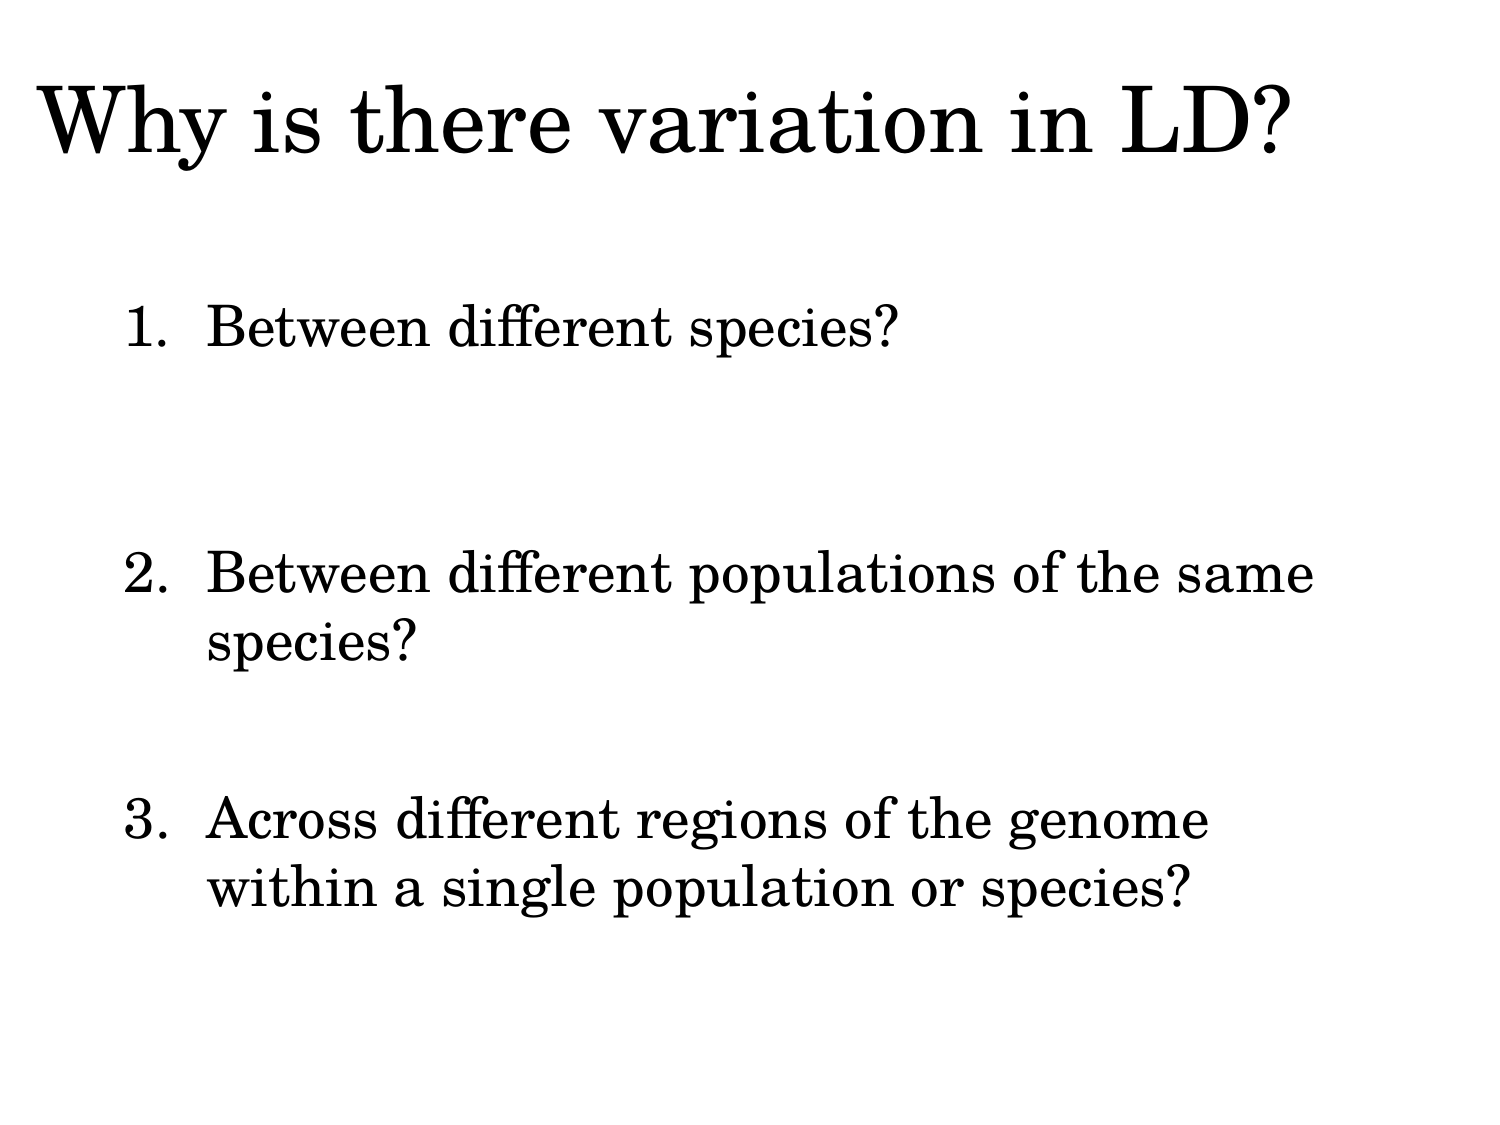

# Why is there variation in LD?
Between different species?

Between different populations of the same species?

Across different regions of the genome within a single population or species?